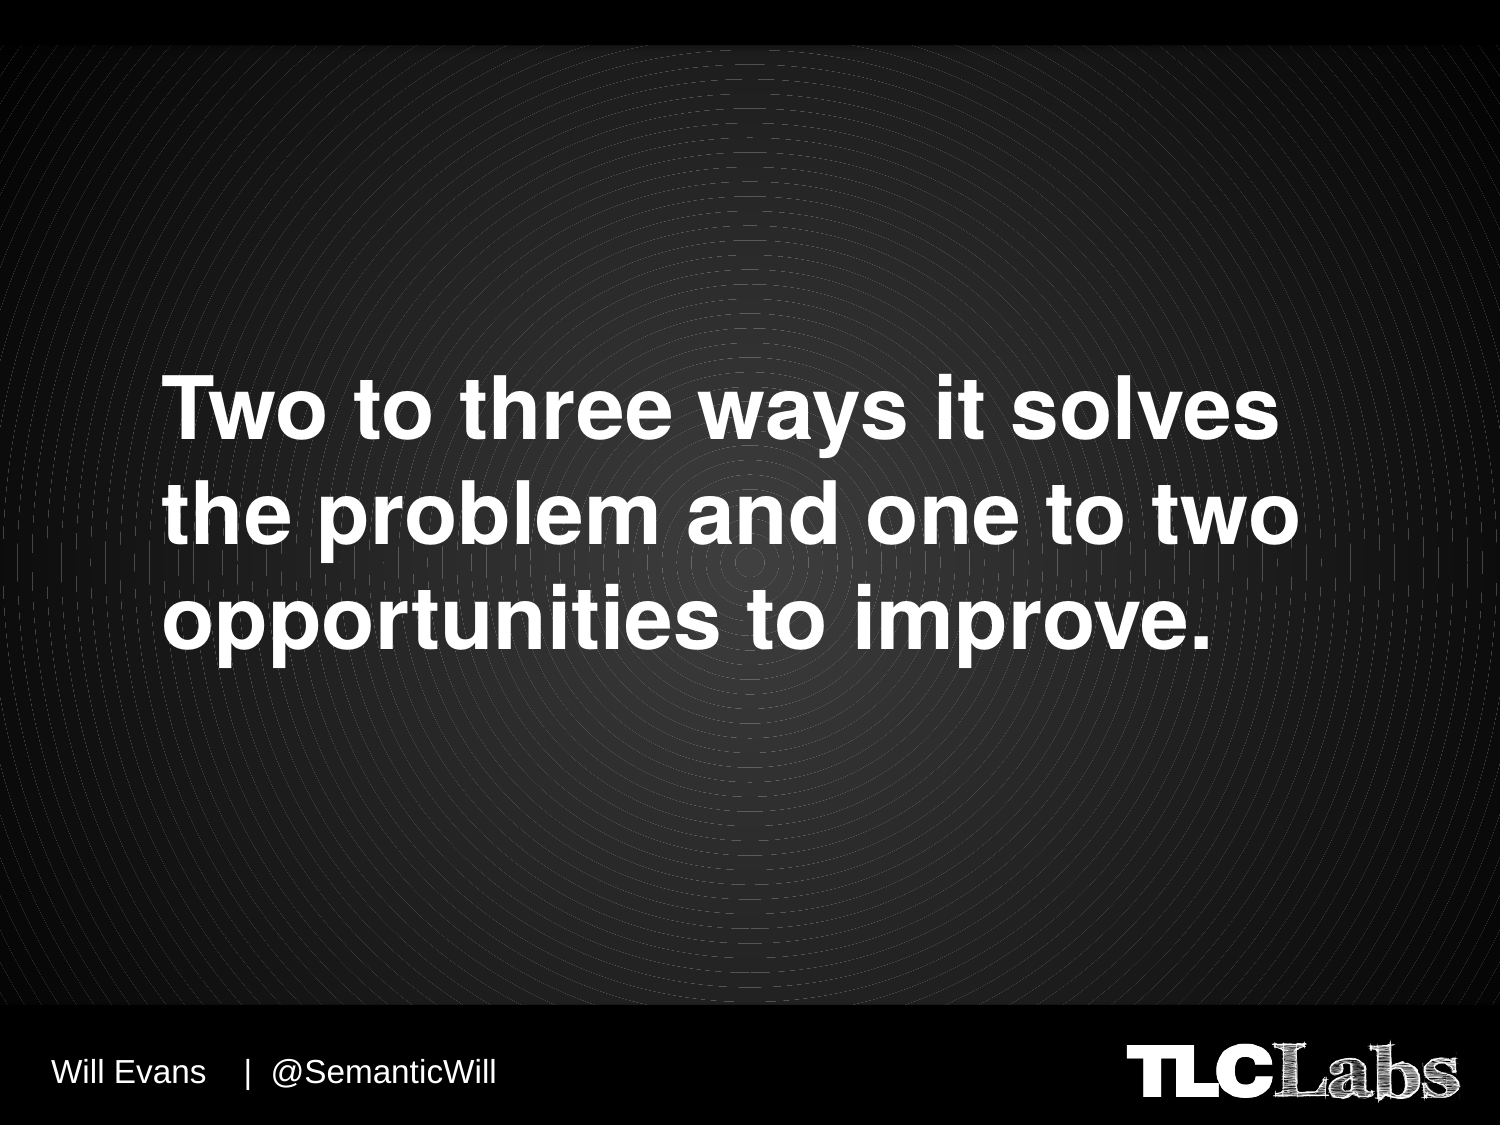

# Two to three ways it solves the problem and one to two opportunities to improve.